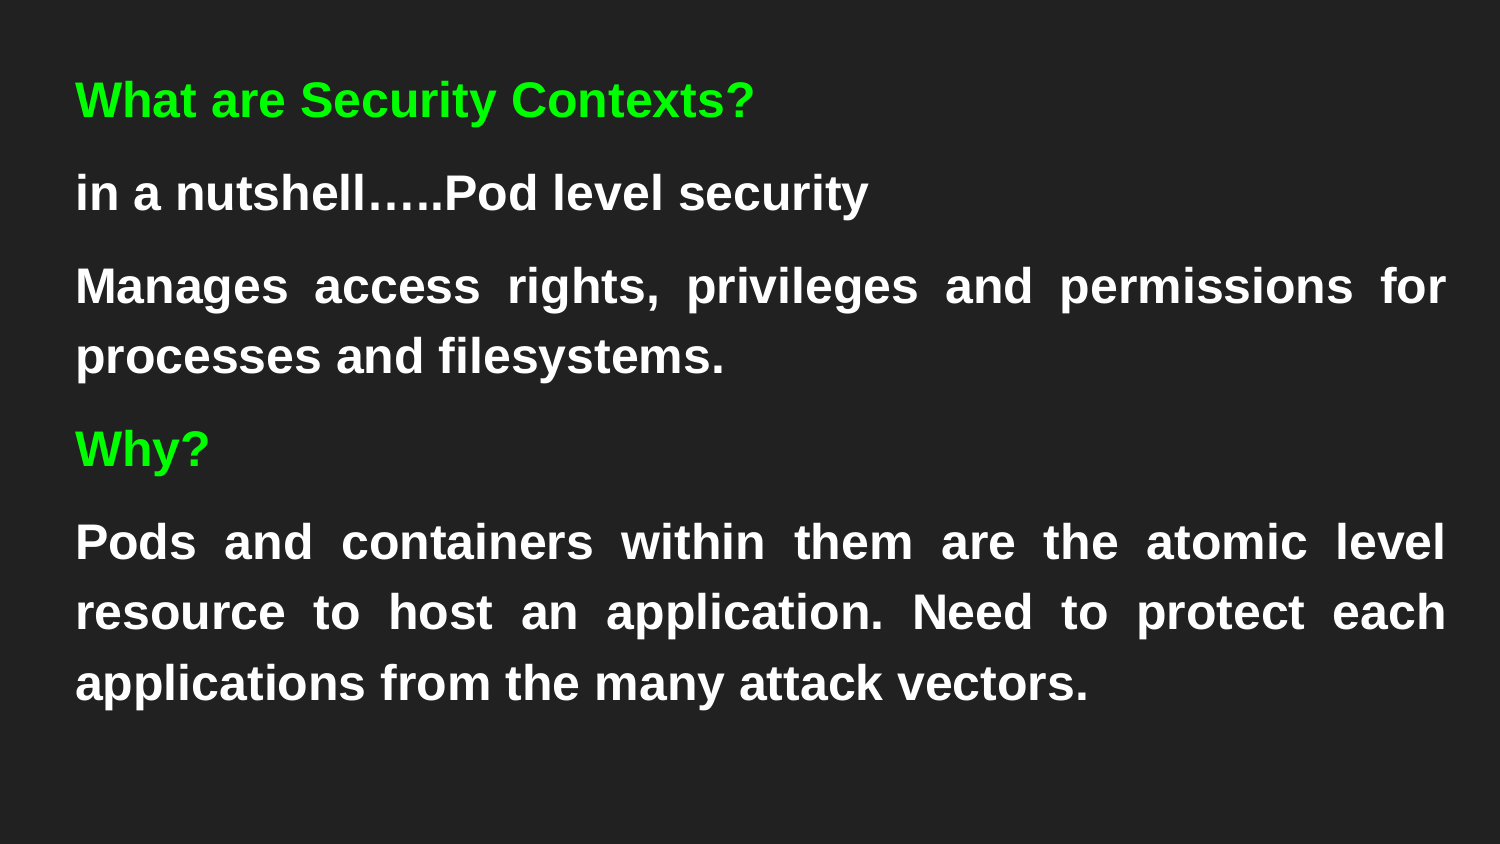

What are Security Contexts?
in a nutshell…..Pod level security
Manages access rights, privileges and permissions for processes and filesystems.
Why?
Pods and containers within them are the atomic level resource to host an application. Need to protect each applications from the many attack vectors.

# Secret